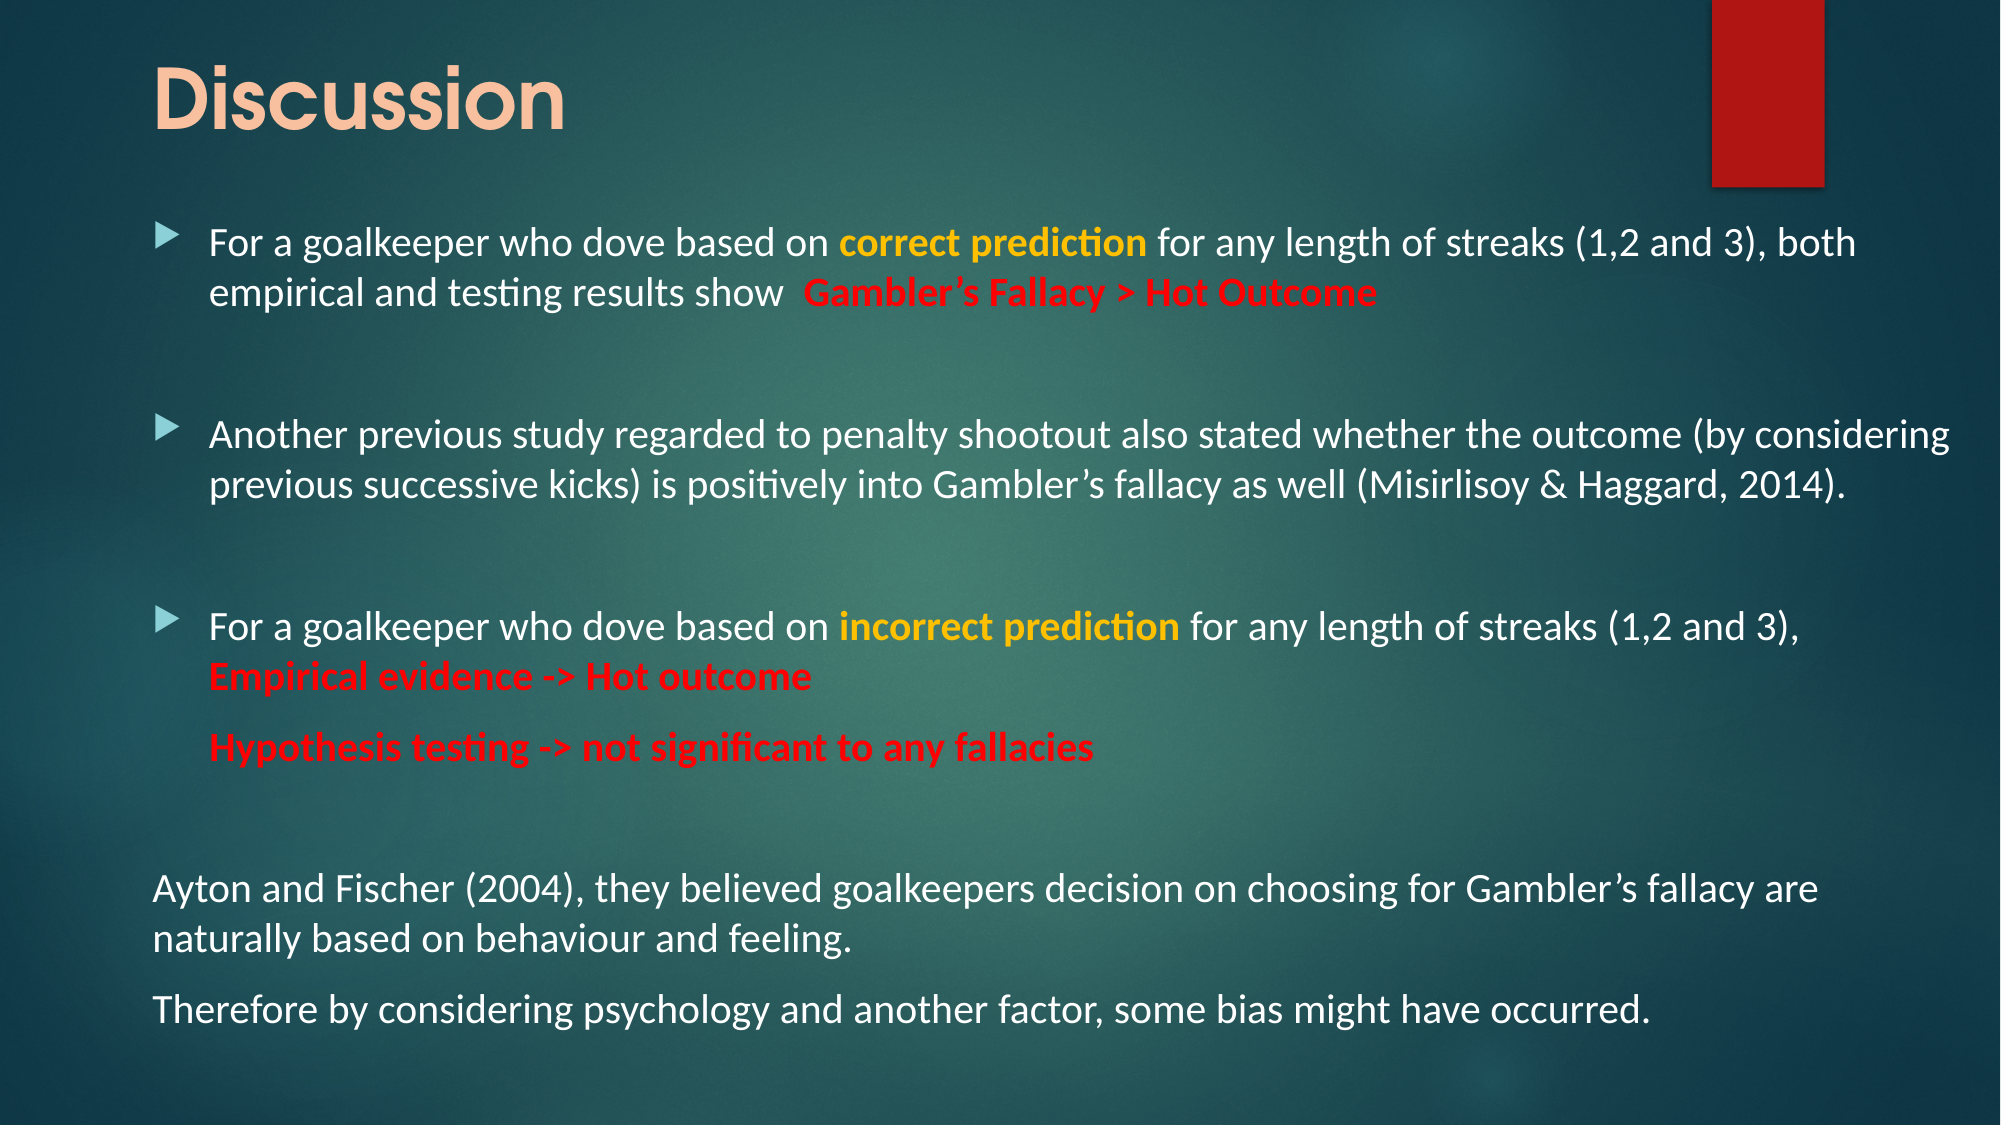

# Discussion
For a goalkeeper who dove based on correct prediction for any length of streaks (1,2 and 3), both empirical and testing results show  Gambler’s Fallacy > Hot Outcome

Another previous study regarded to penalty shootout also stated whether the outcome (by considering previous successive kicks) is positively into Gambler’s fallacy as well (Misirlisoy & Haggard, 2014).

For a goalkeeper who dove based on incorrect prediction for any length of streaks (1,2 and 3), Empirical evidence -> Hot outcome
      Hypothesis testing -> not significant to any fallacies

Ayton and Fischer (2004), they believed goalkeepers decision on choosing for Gambler’s fallacy are naturally based on behaviour and feeling.
Therefore by considering psychology and another factor, some bias might have occurred.